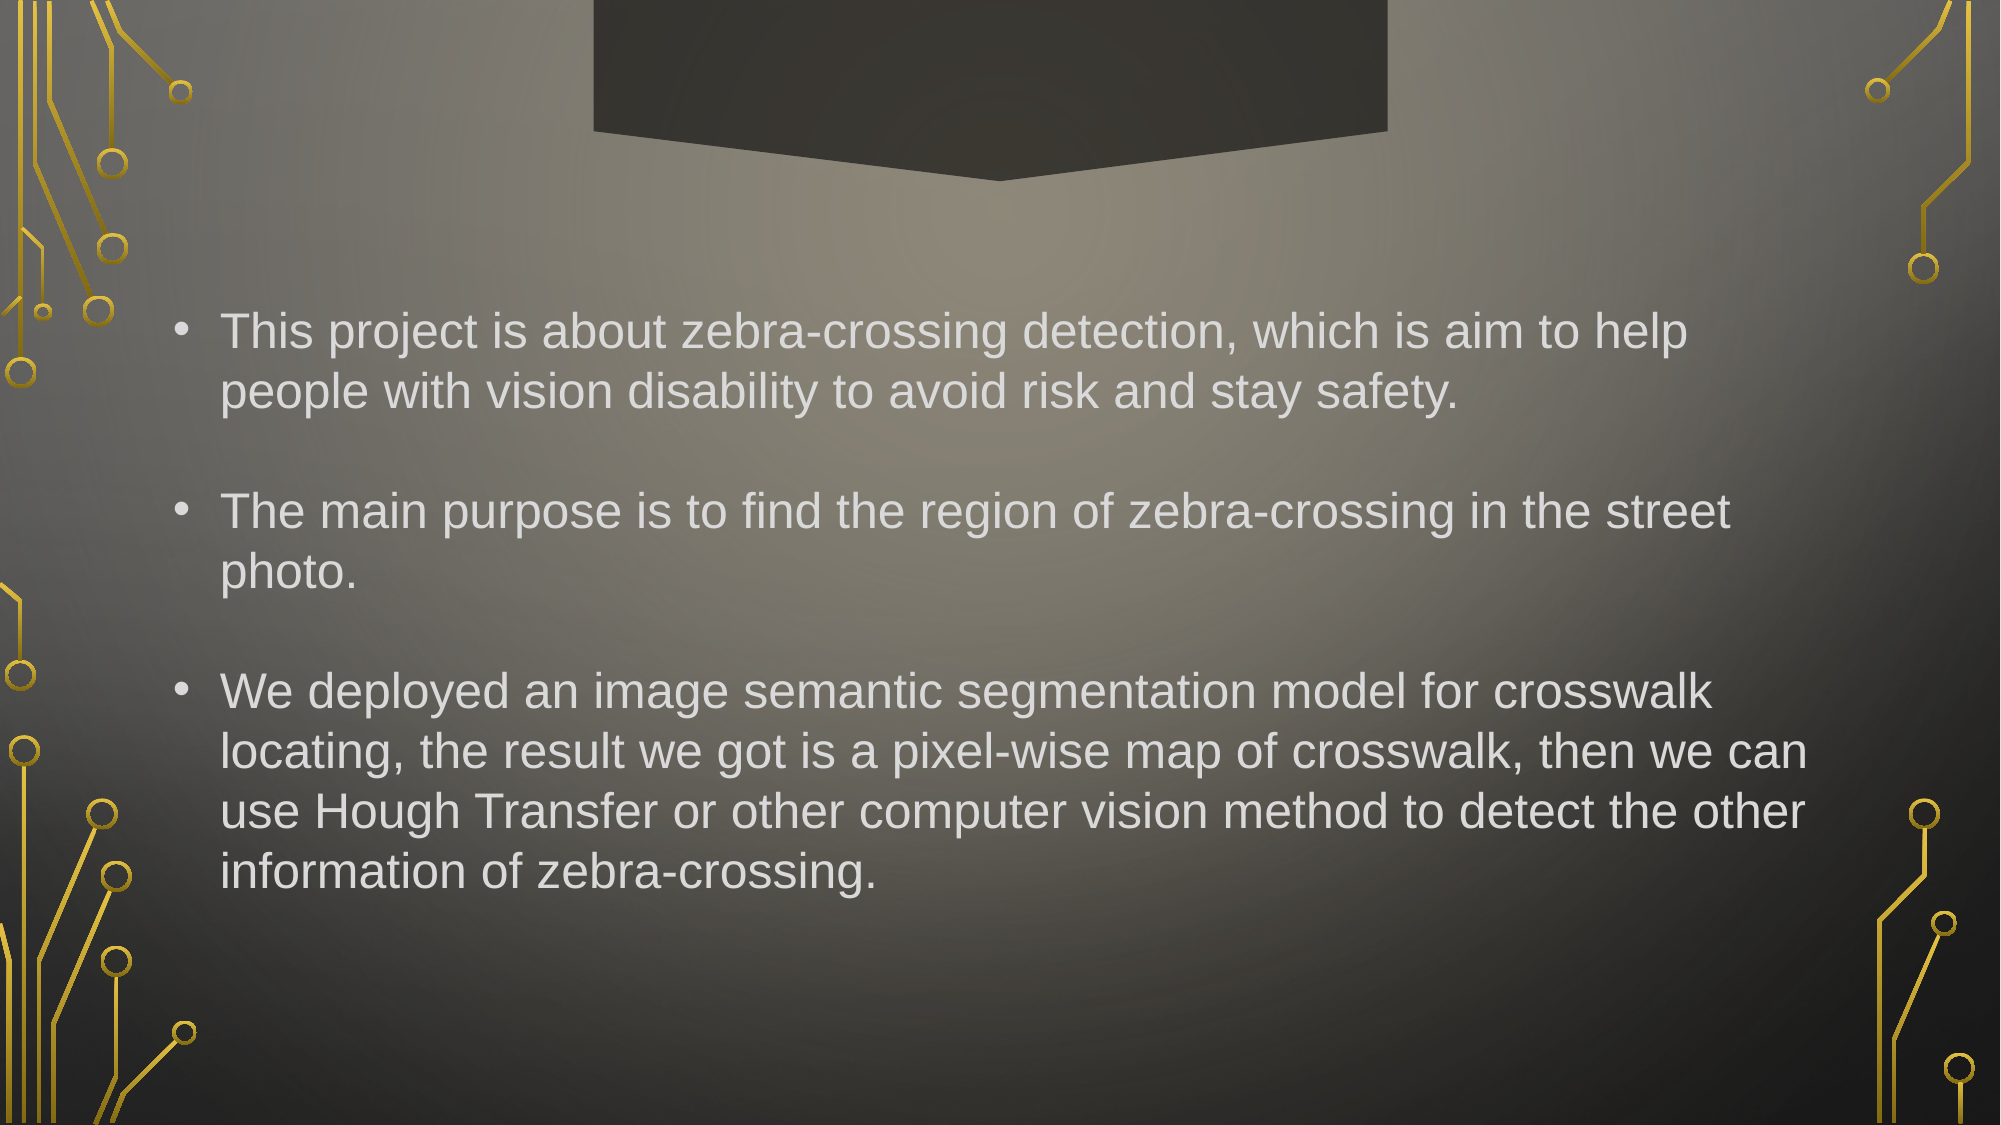

This project is about zebra-crossing detection, which is aim to help people with vision disability to avoid risk and stay safety.

The main purpose is to find the region of zebra-crossing in the street photo.

We deployed an image semantic segmentation model for crosswalk locating, the result we got is a pixel-wise map of crosswalk, then we can use Hough Transfer or other computer vision method to detect the other information of zebra-crossing.